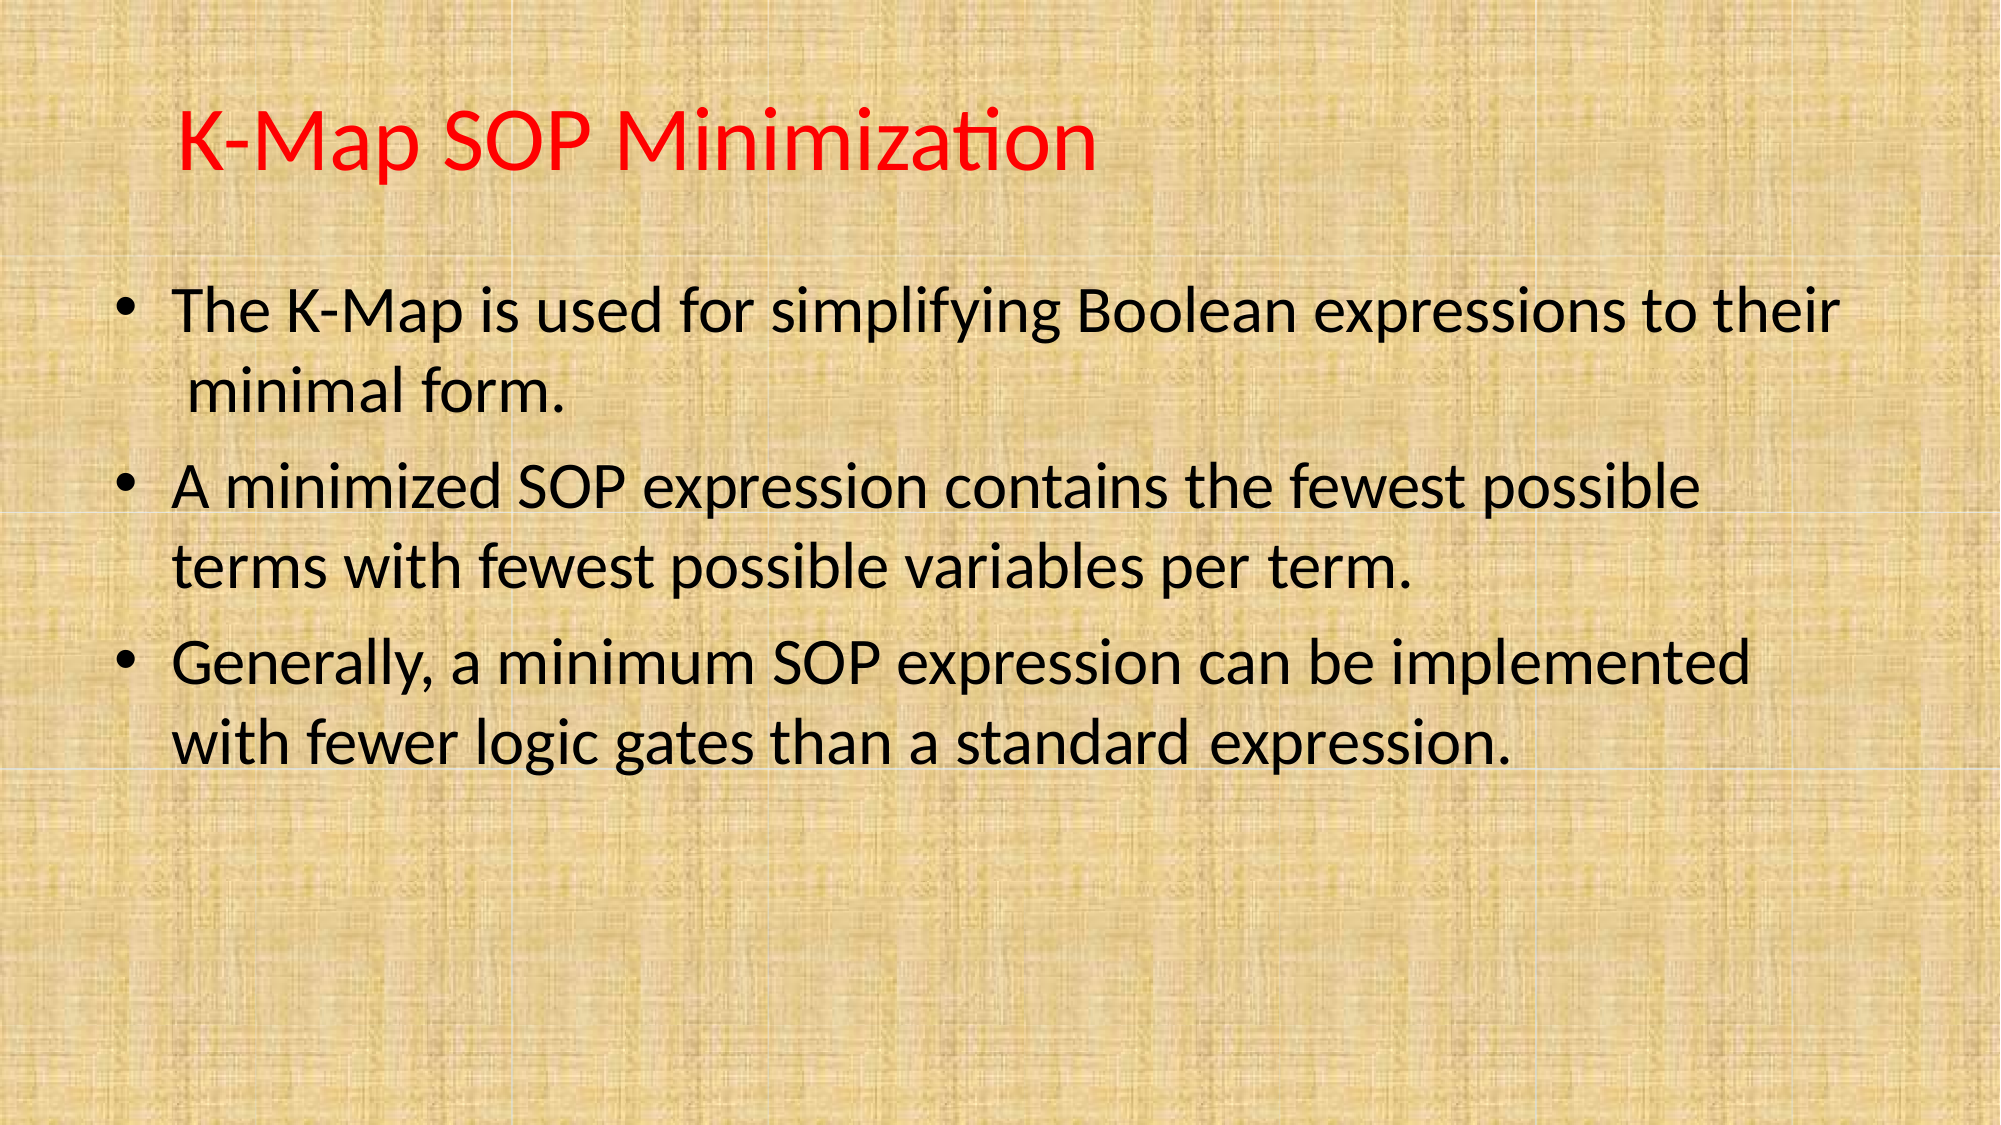

# K-Map SOP Minimization
The K-Map is used for simplifying Boolean expressions to their  minimal form.
A minimized SOP expression contains the fewest possible  terms with fewest possible variables per term.
Generally, a minimum SOP expression can be implemented  with fewer logic gates than a standard expression.